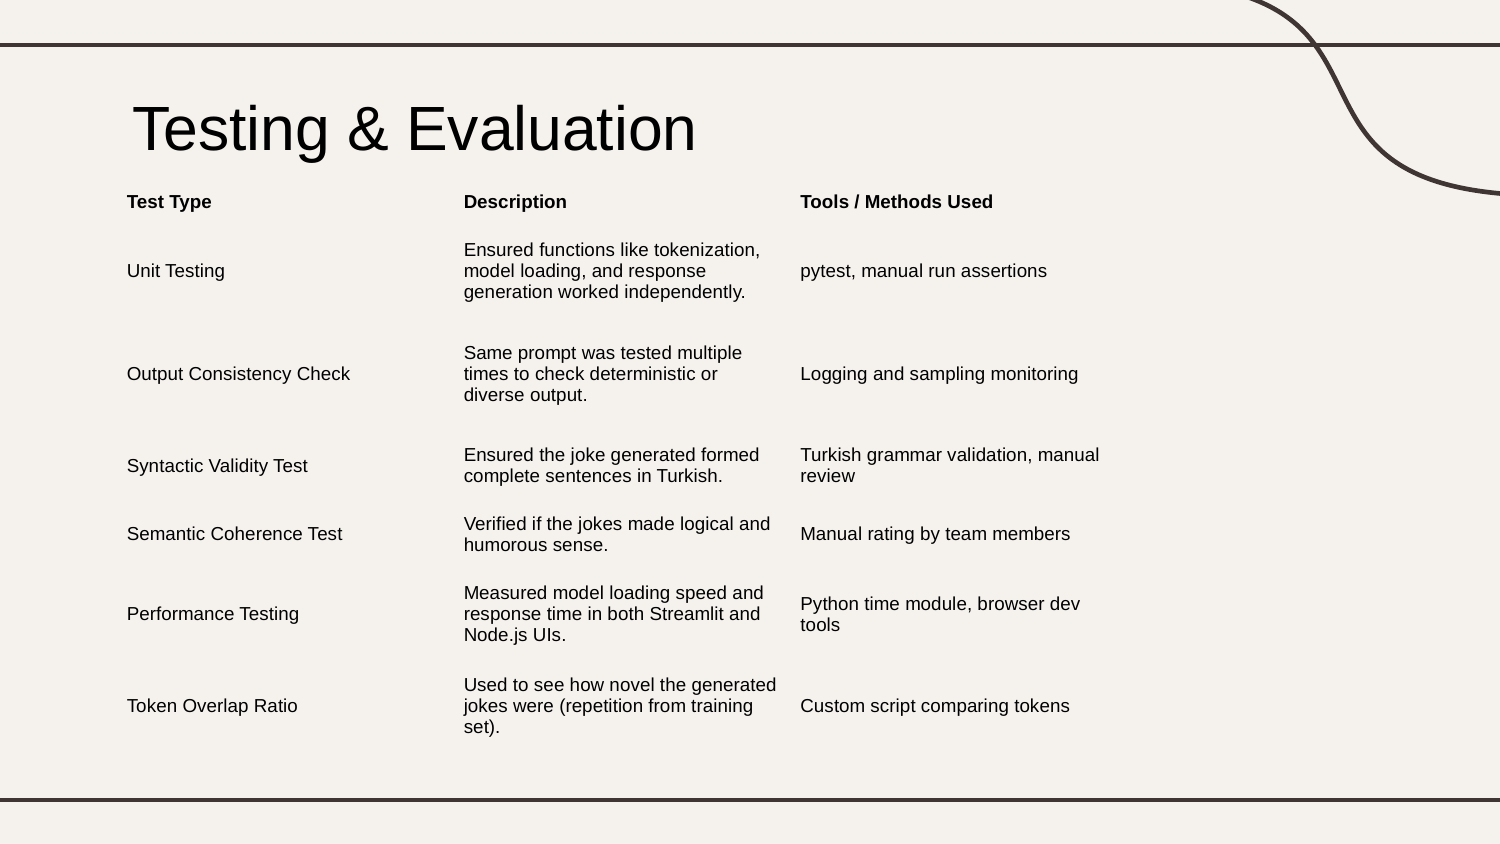

# Testing & Evaluation
| Test Type | Description | Tools / Methods Used |
| --- | --- | --- |
| Unit Testing | Ensured functions like tokenization, model loading, and response generation worked independently. | pytest, manual run assertions |
| Output Consistency Check | Same prompt was tested multiple times to check deterministic or diverse output. | Logging and sampling monitoring |
| Syntactic Validity Test | Ensured the joke generated formed complete sentences in Turkish. | Turkish grammar validation, manual review |
| Semantic Coherence Test | Verified if the jokes made logical and humorous sense. | Manual rating by team members |
| Performance Testing | Measured model loading speed and response time in both Streamlit and Node.js UIs. | Python time module, browser dev tools |
| Token Overlap Ratio | Used to see how novel the generated jokes were (repetition from training set). | Custom script comparing tokens |